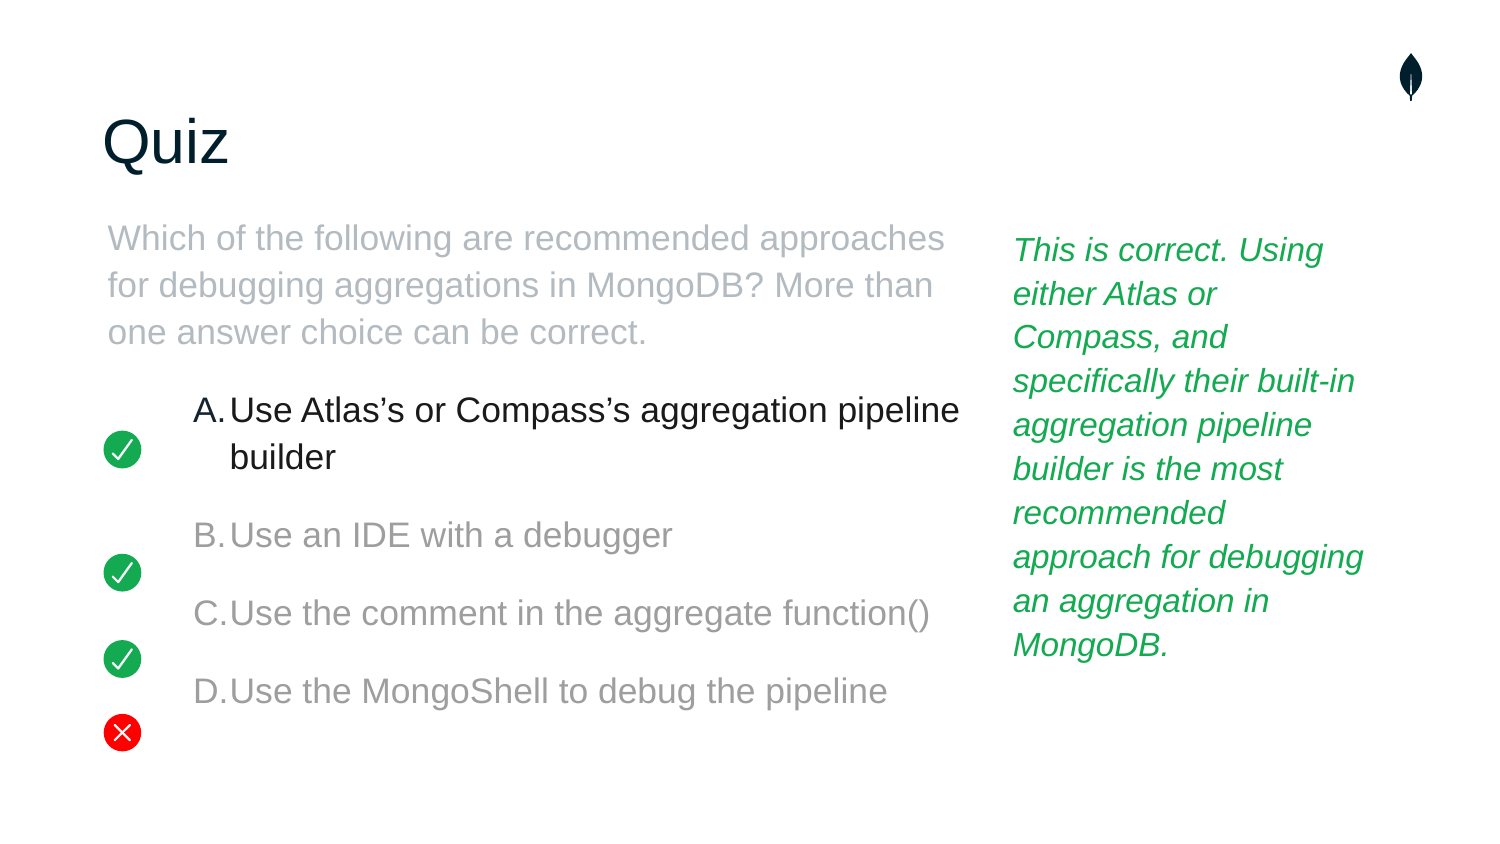

# Quiz
Which of the following are recommended approaches for debugging aggregations in MongoDB? More than one answer choice can be correct.
Use Atlas’s or Compass’s aggregation pipeline builder
Use an IDE with a debugger
Use the comment in the aggregate function()
Use the MongoShell to debug the pipeline
This is correct. Using either Atlas or Compass, and specifically their built-in aggregation pipeline builder is the most recommended approach for debugging an aggregation in MongoDB.